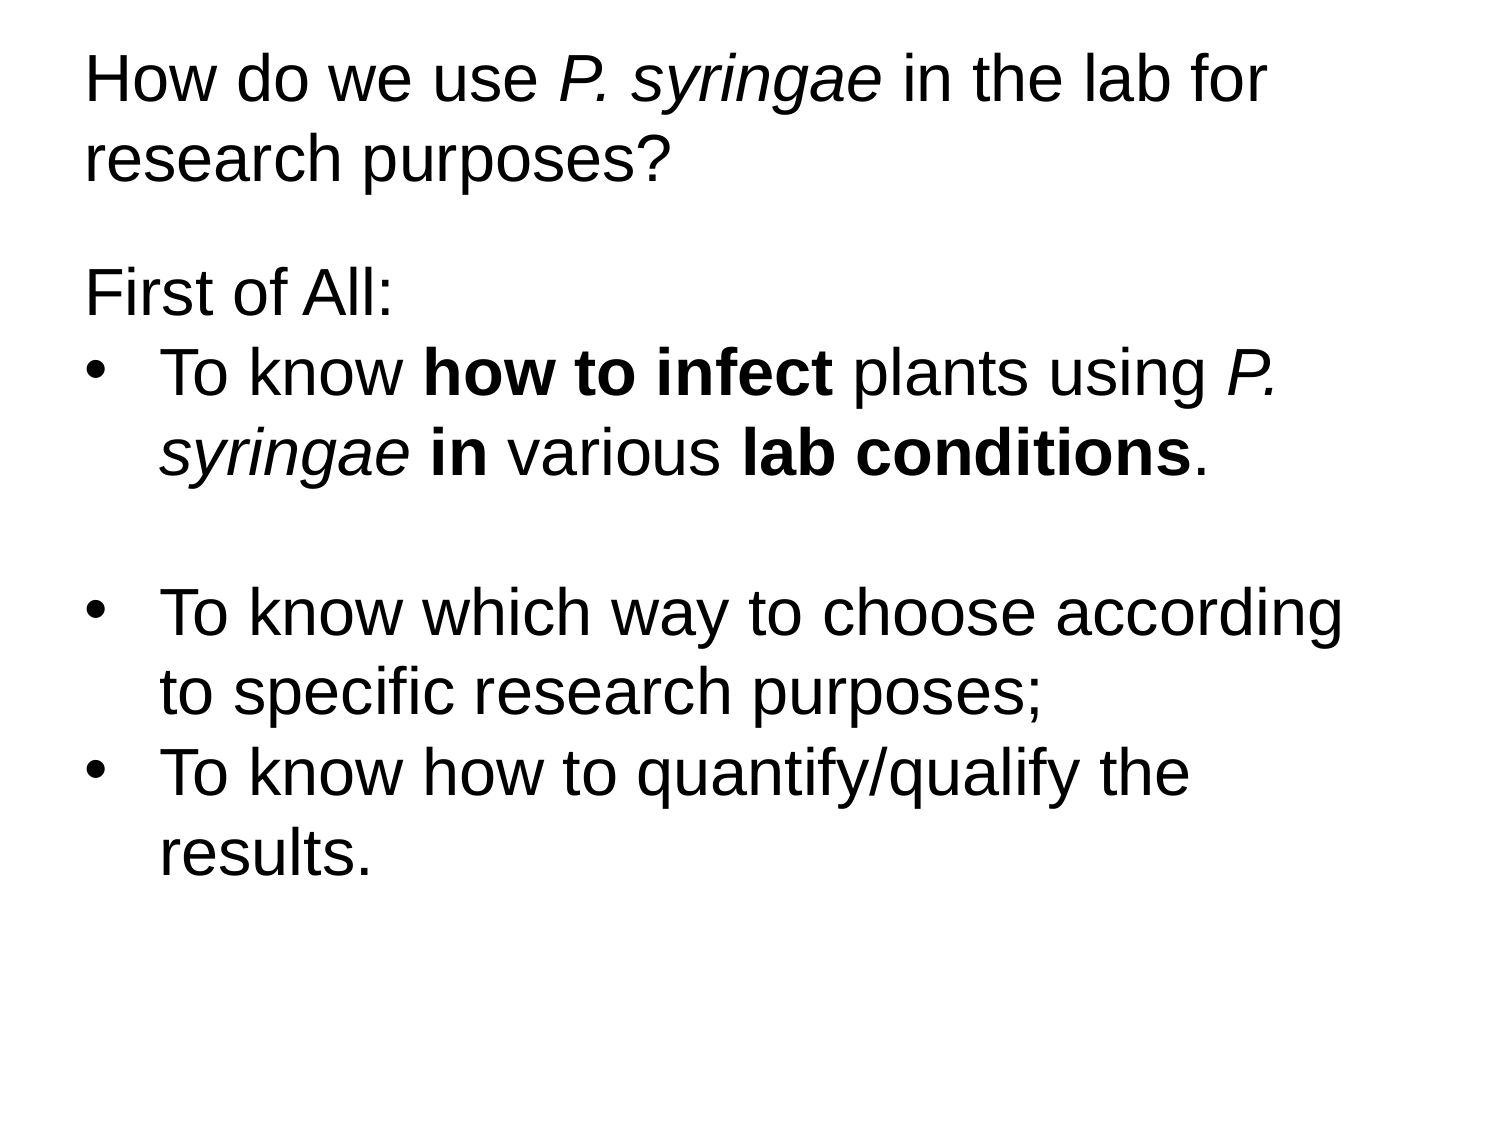

# How do we use P. syringae in the lab for research purposes?
First of All:
To know how to infect plants using P. syringae in various lab conditions.

To know which way to choose according to specific research purposes;
To know how to quantify/qualify the results.